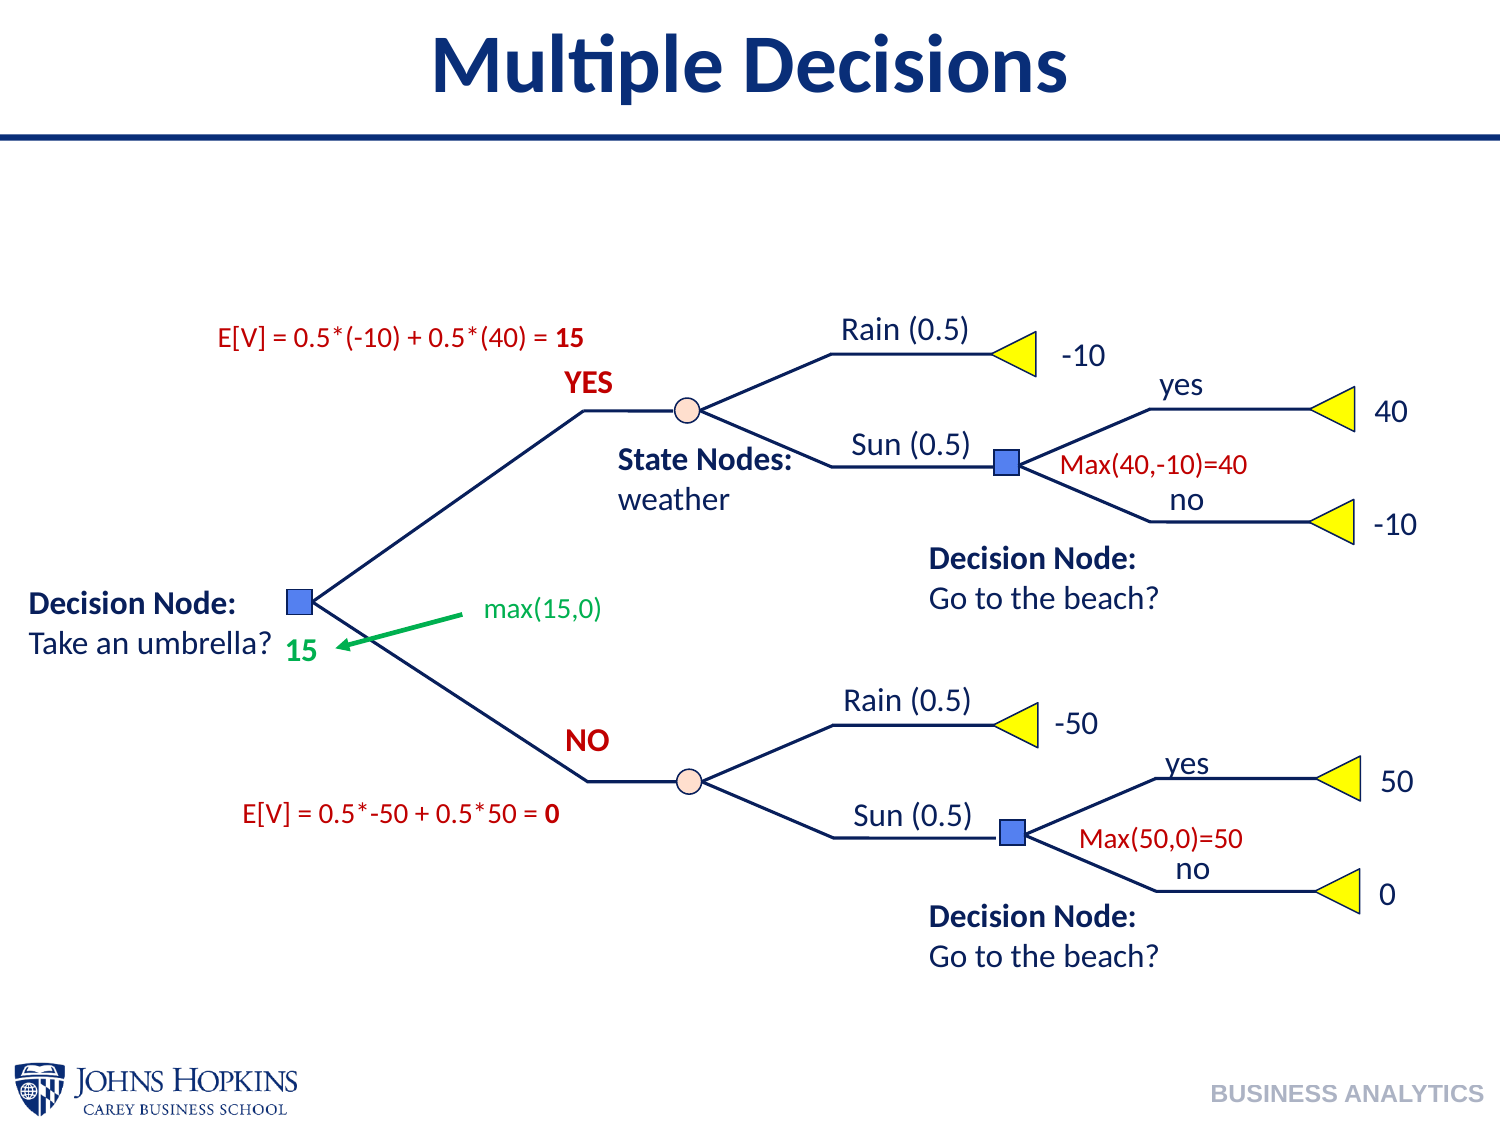

# Multiple Decisions
Rain (0.5)

Sun (0.5)

E[V] = 0.5*(-10) + 0.5*(40) = 15
-10
YES
yes
40

State Nodes:
weather
Max(40,-10)=40

no
-10

Decision Node:
Go to the beach?
Decision Node:
Take an umbrella?
max(15,0)

15
Rain (0.5)

Sun (0.5)

-50
NO
yes
50

E[V] = 0.5*-50 + 0.5*50 = 0
Max(50,0)=50

no
0

Decision Node:
Go to the beach?